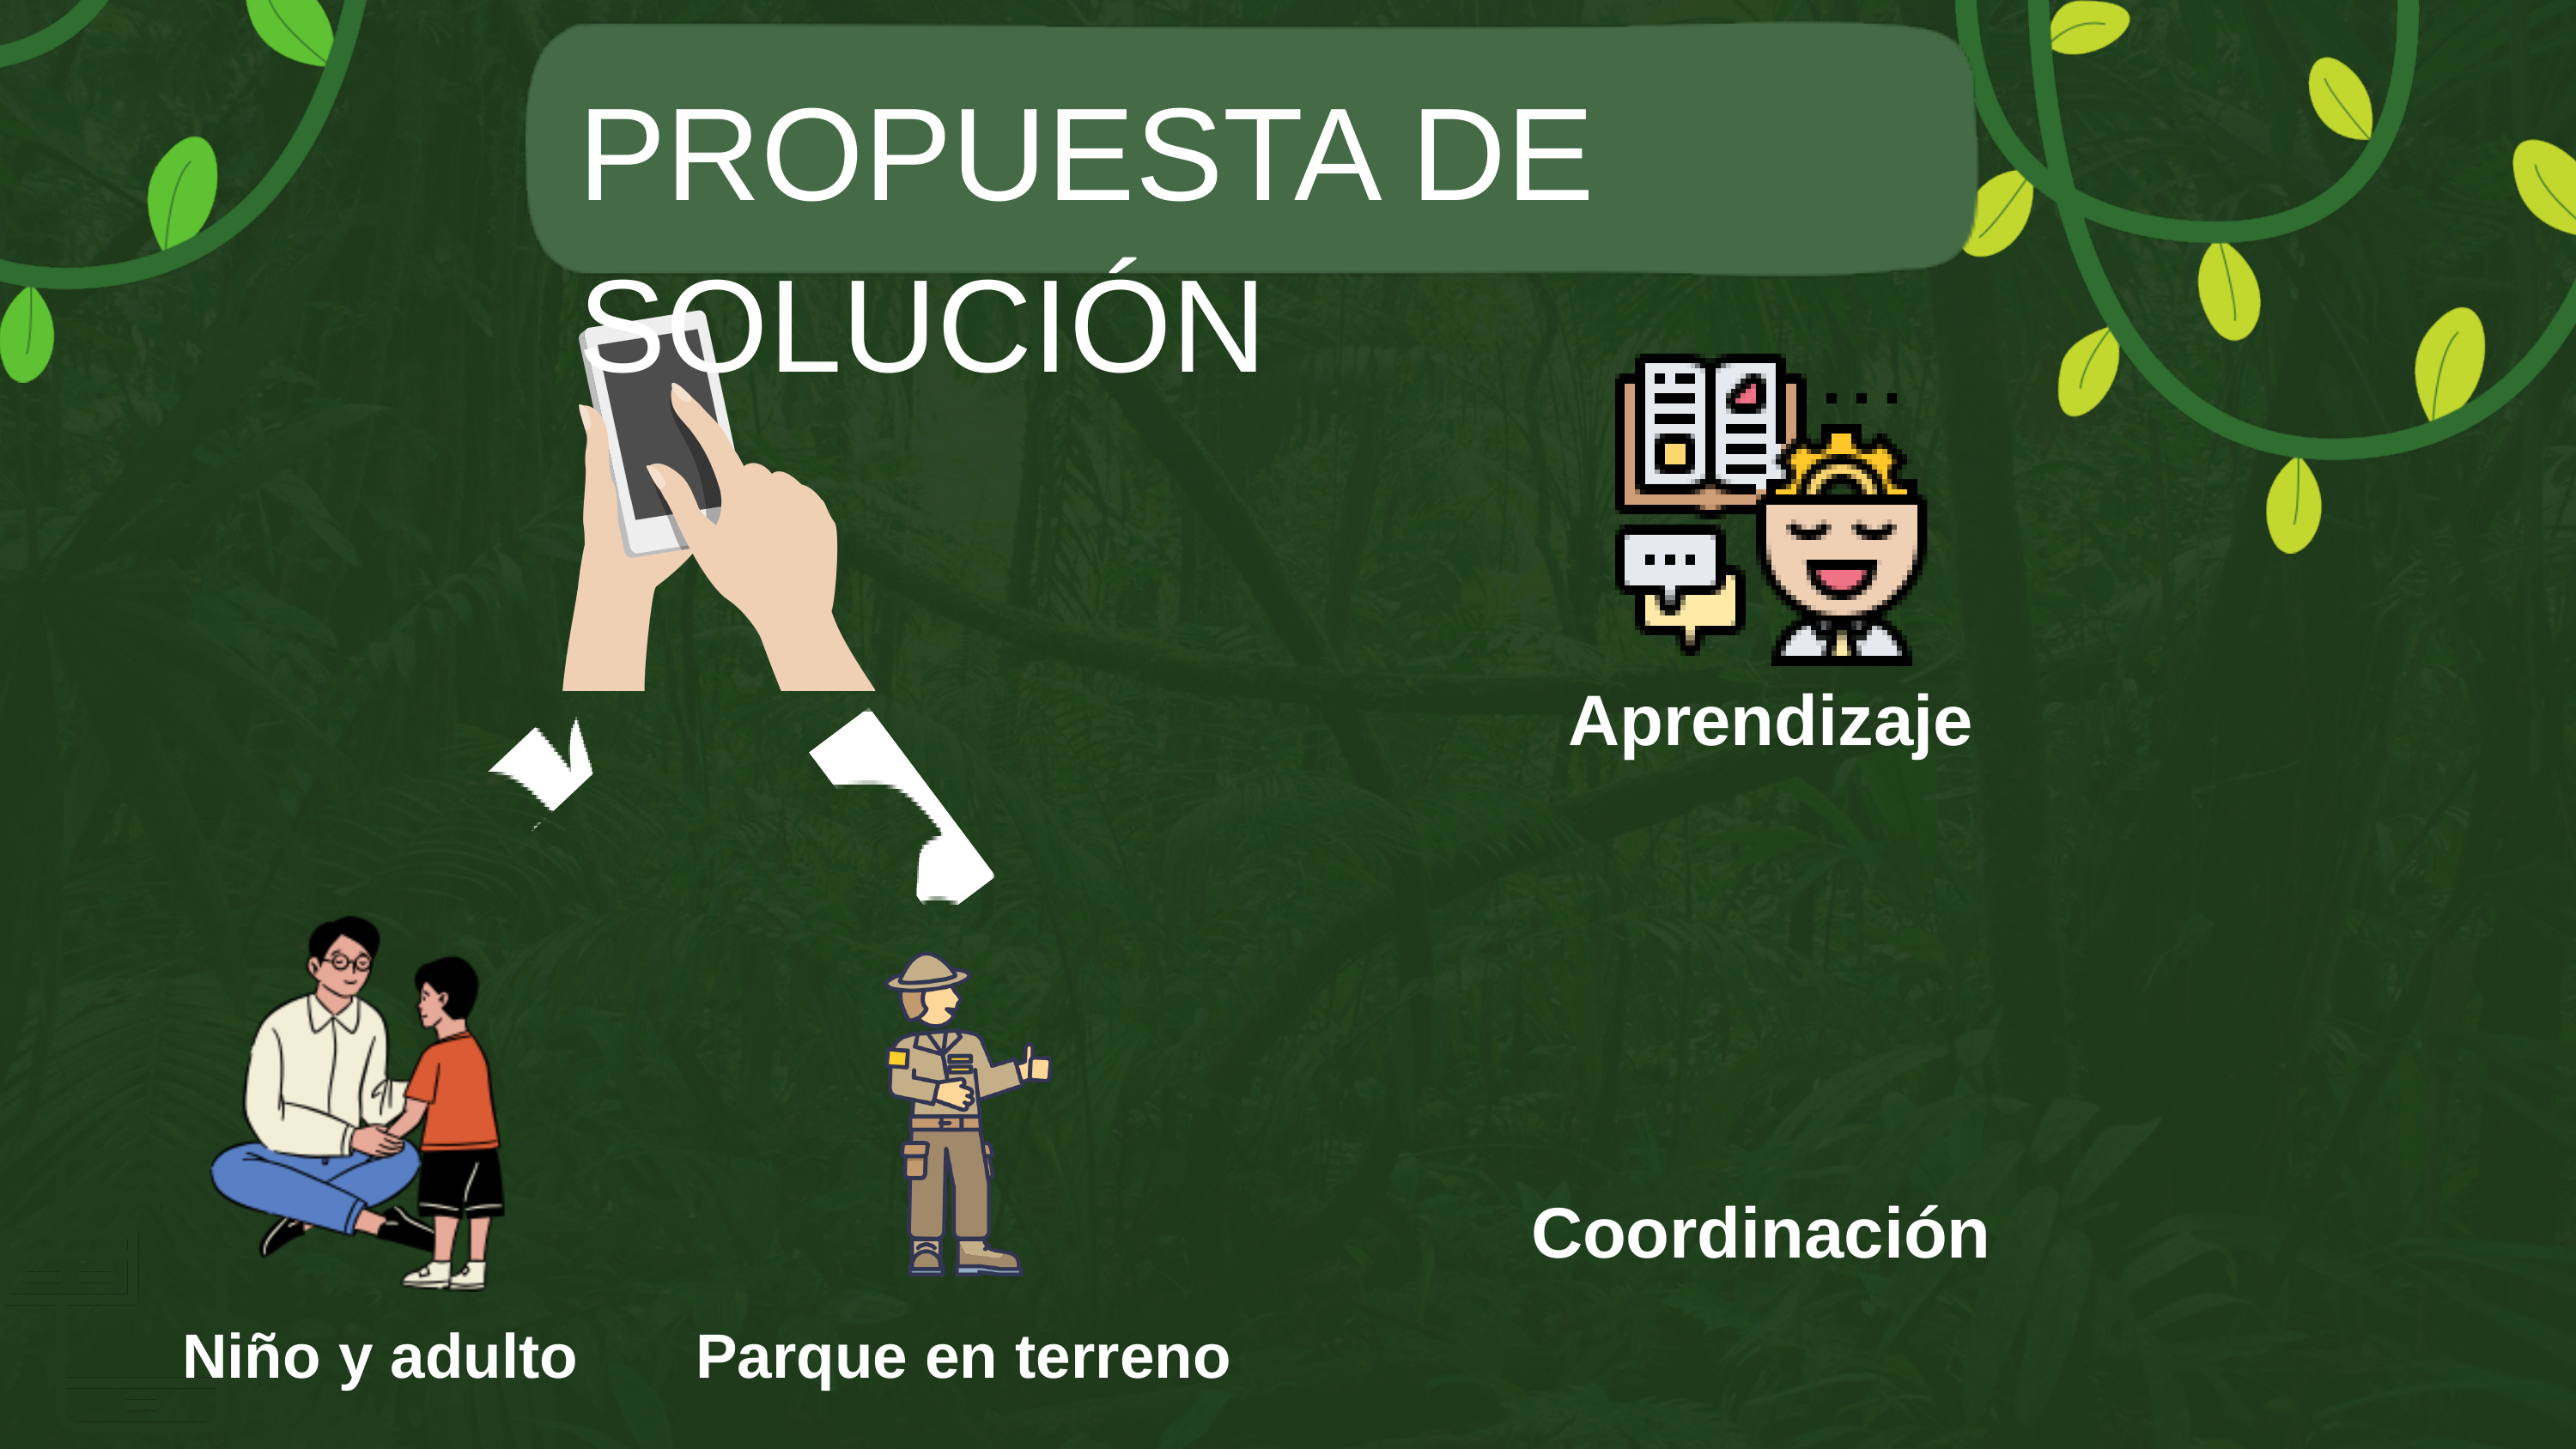

PROPUESTA DE SOLUCIÓN

Niño y adulto
Parque en terreno

Aprendizaje
Coordinación